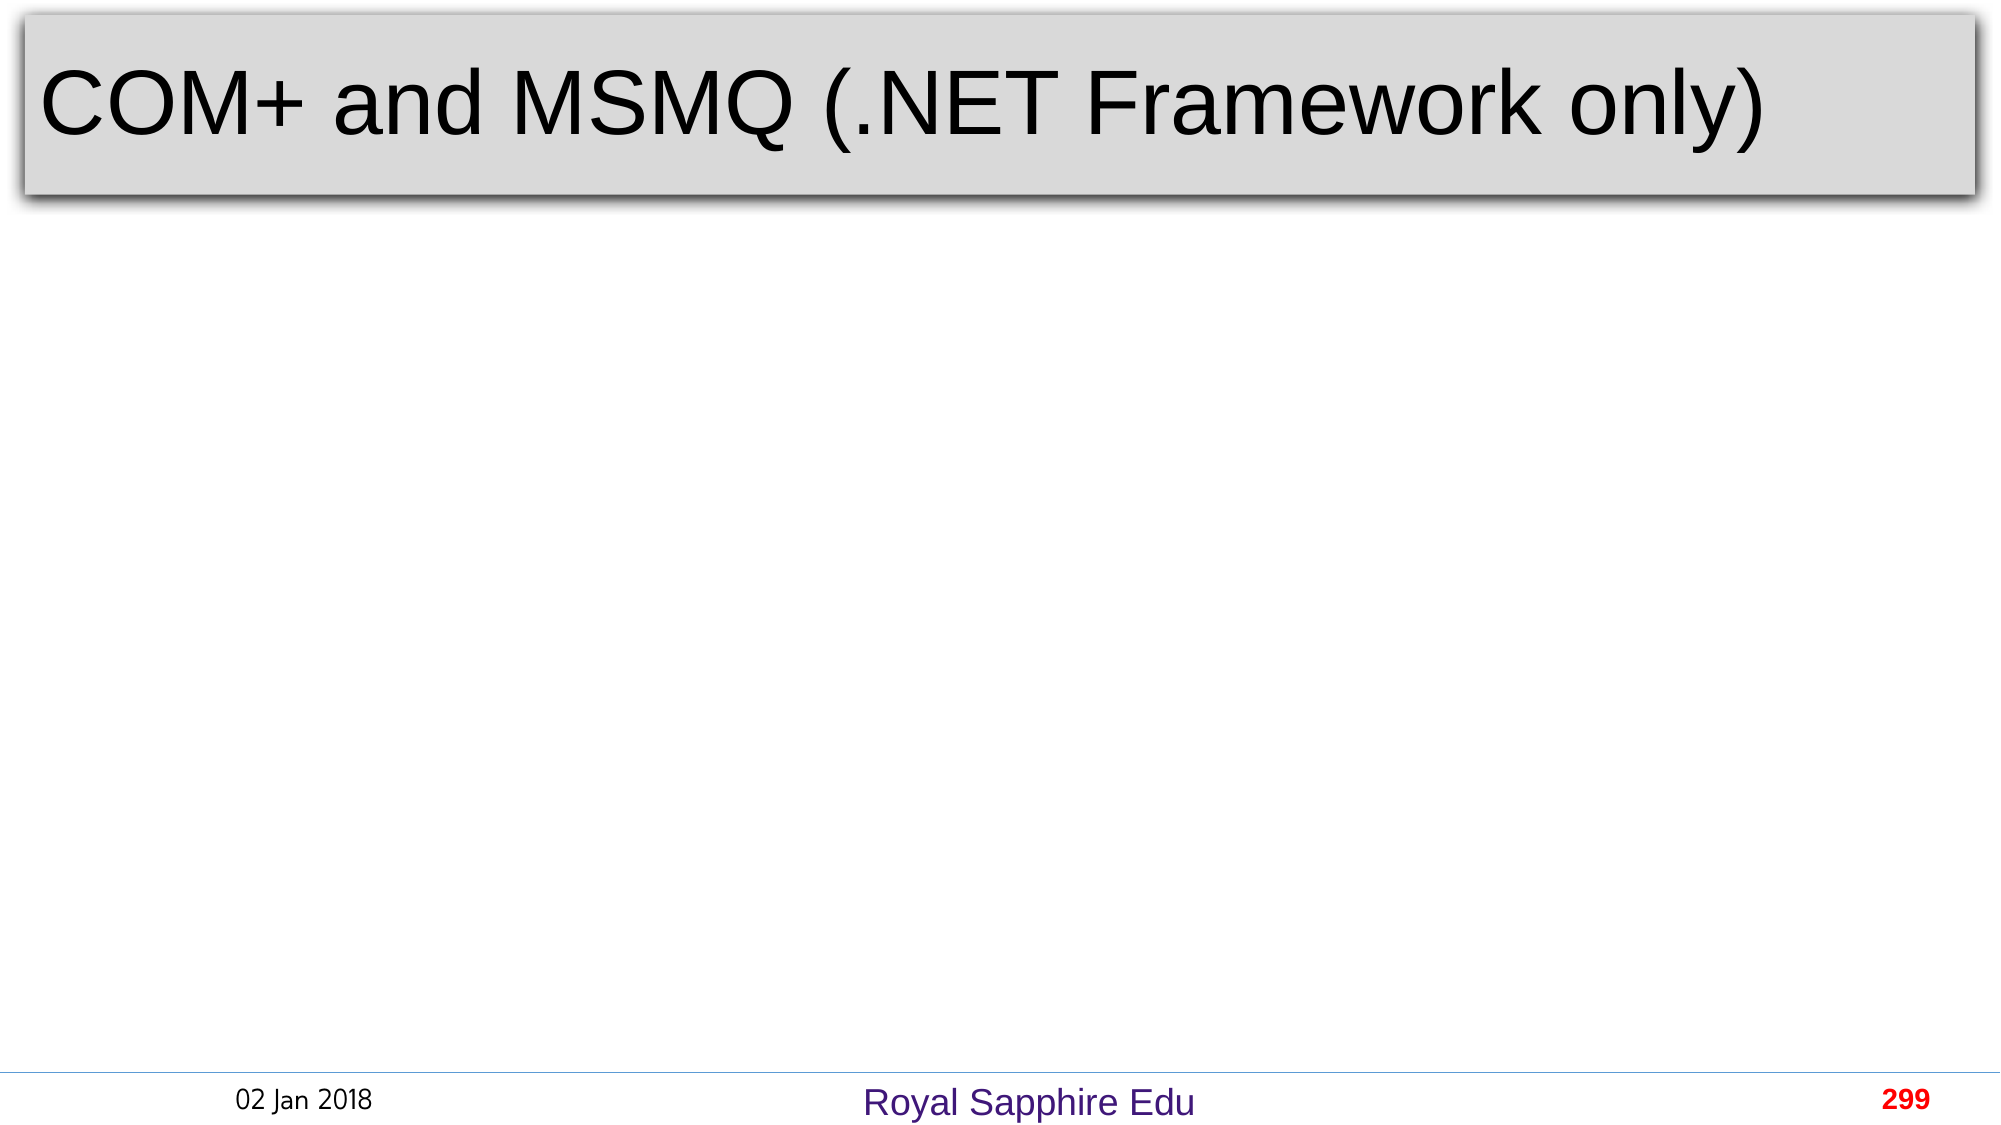

# COM+ and MSMQ (.NET Framework only)

02 Jan 2018
299